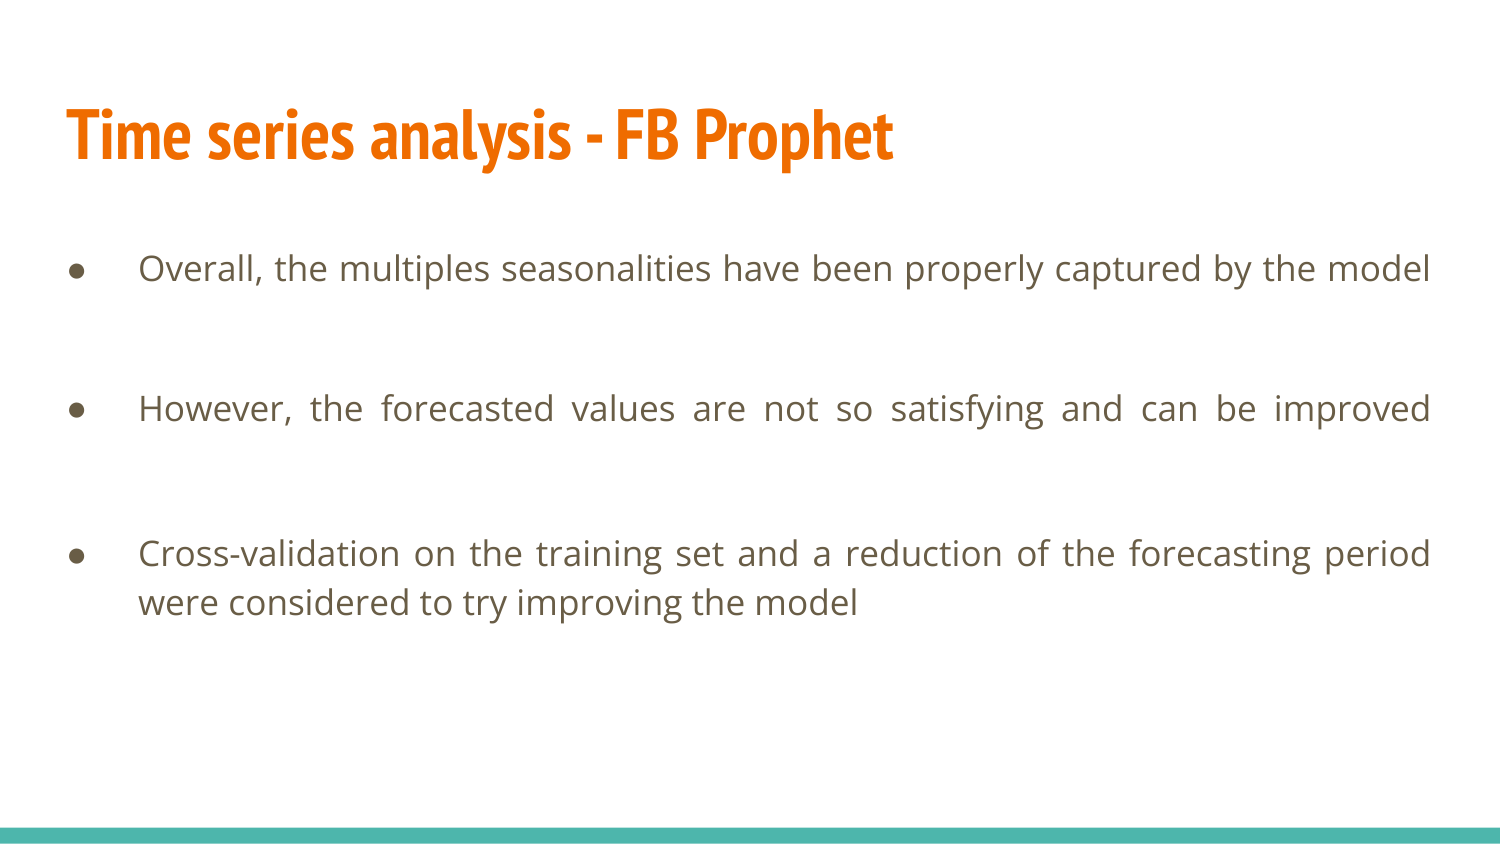

# Time series analysis - FB Prophet
Overall, the multiples seasonalities have been properly captured by the model
However, the forecasted values are not so satisfying and can be improved
Cross-validation on the training set and a reduction of the forecasting period were considered to try improving the model